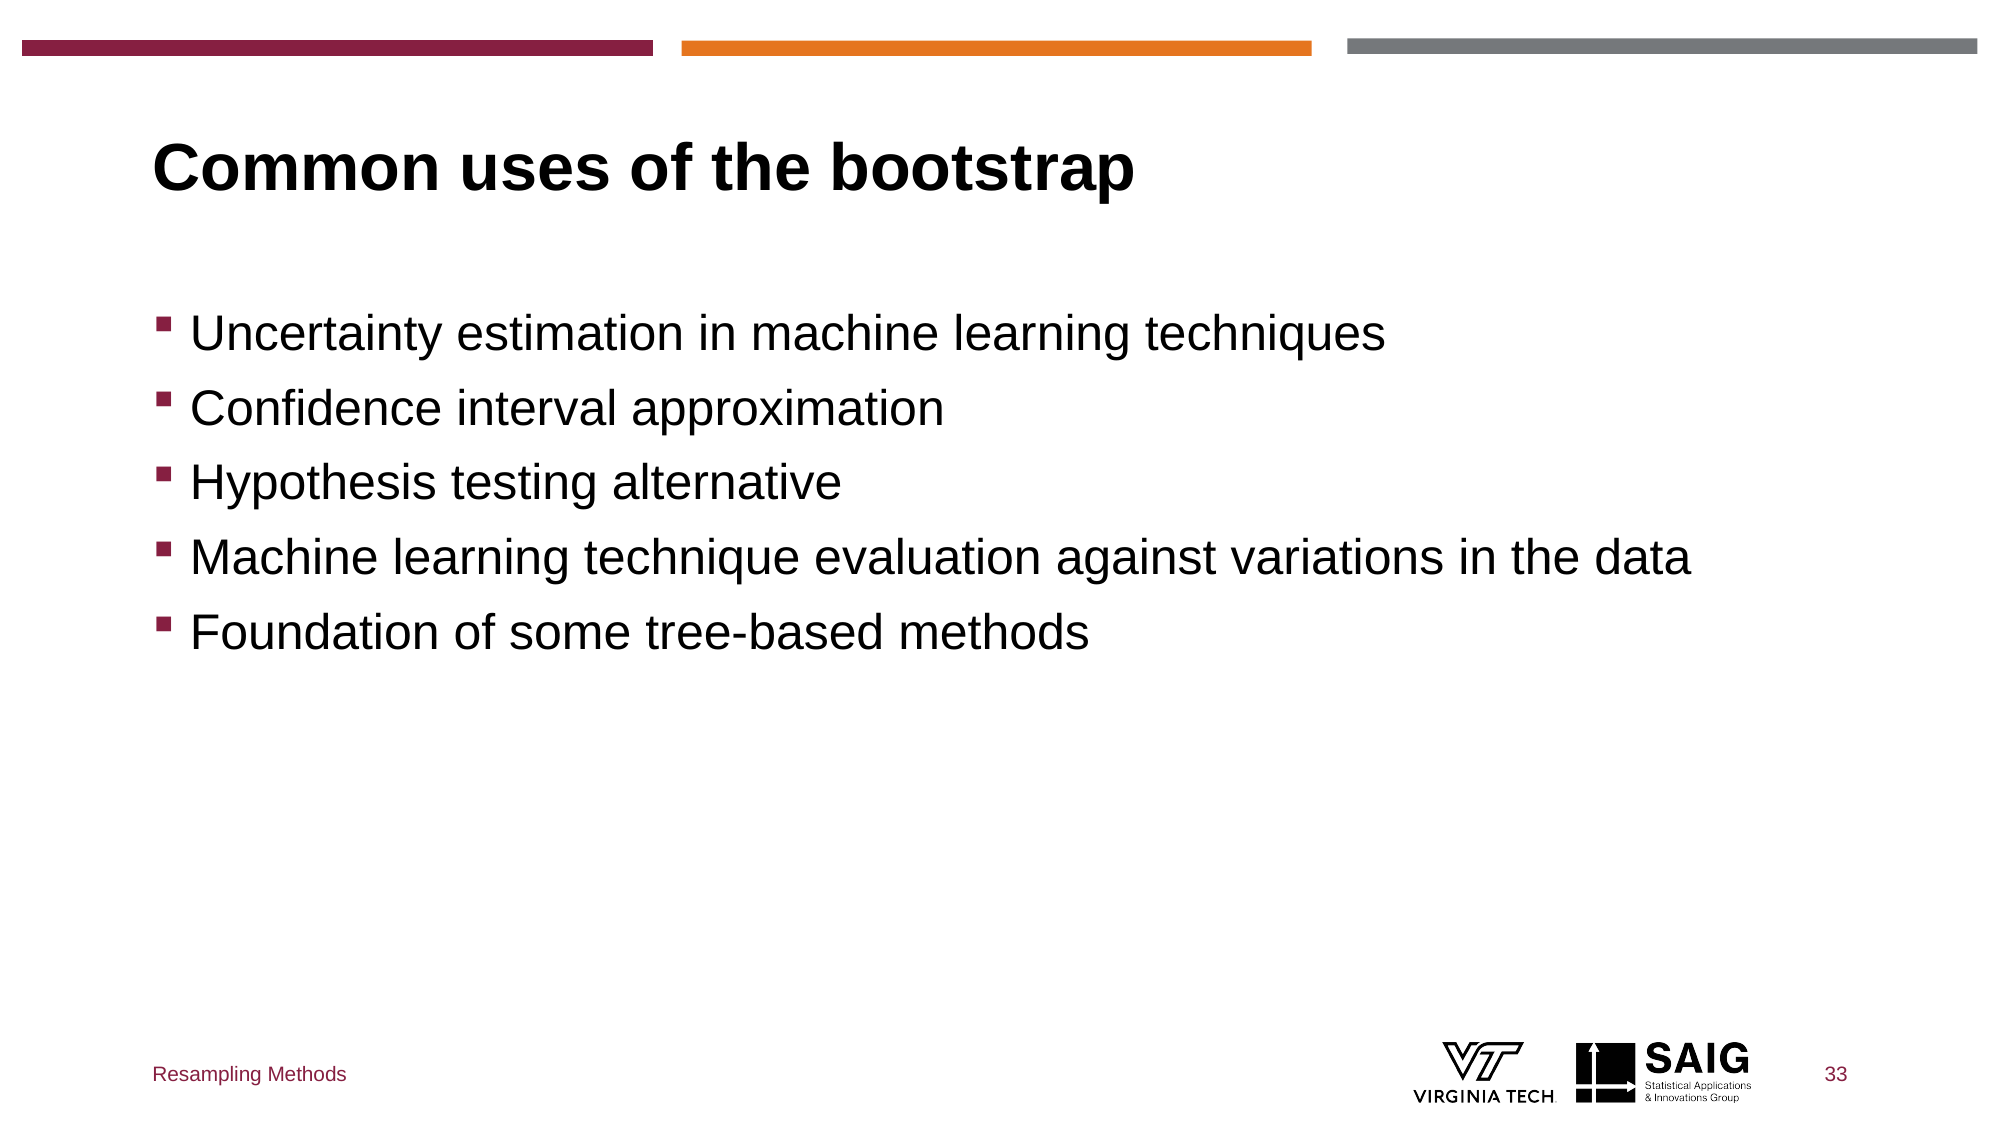

# Common uses of the bootstrap
Uncertainty estimation in machine learning techniques
Confidence interval approximation
Hypothesis testing alternative
Machine learning technique evaluation against variations in the data
Foundation of some tree-based methods
Resampling Methods
33